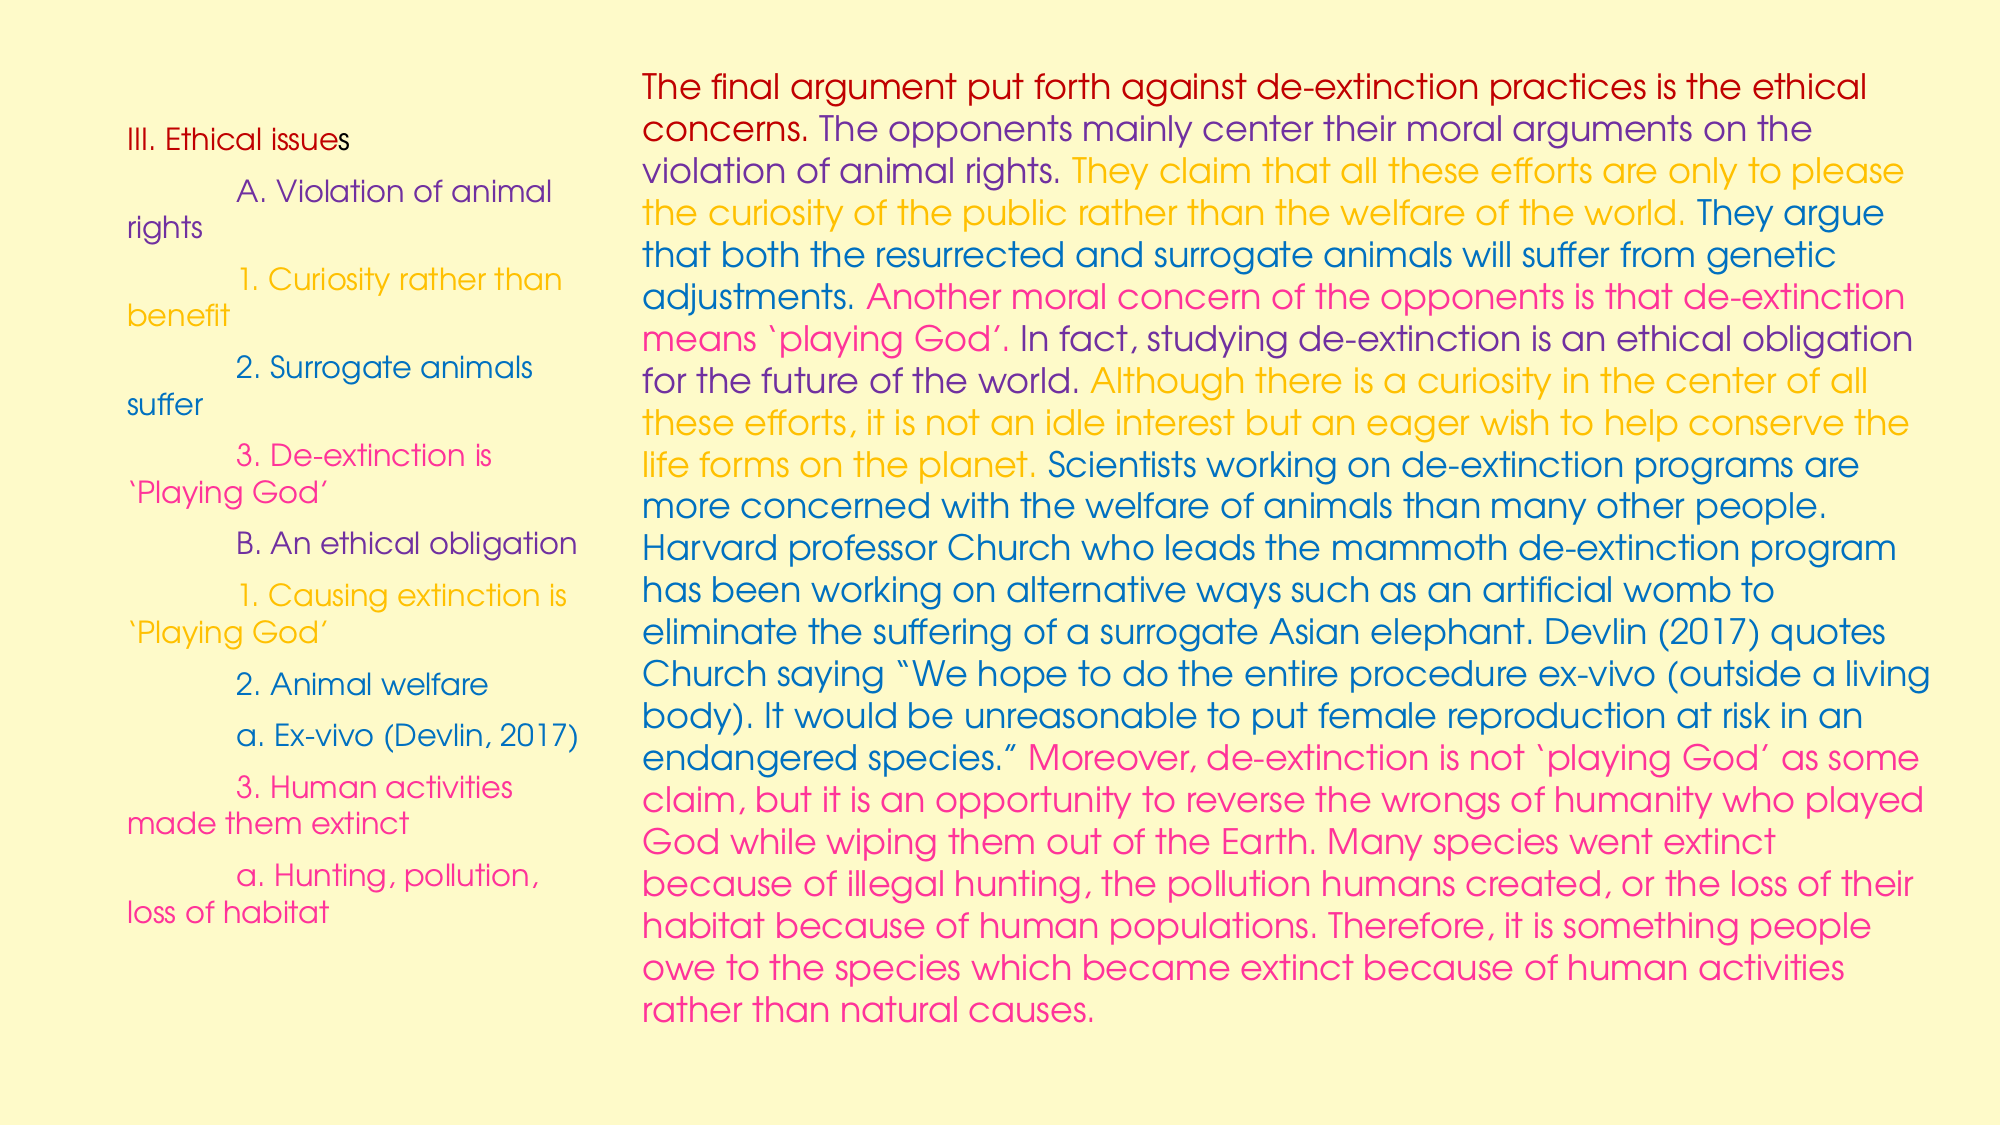

The final argument put forth against de-extinction practices is the ethical concerns. The opponents mainly center their moral arguments on the violation of animal rights. They claim that all these efforts are only to please the curiosity of the public rather than the welfare of the world. They argue that both the resurrected and surrogate animals will suffer from genetic adjustments. Another moral concern of the opponents is that de-extinction means ‘playing God’. In fact, studying de-extinction is an ethical obligation for the future of the world. Although there is a curiosity in the center of all these efforts, it is not an idle interest but an eager wish to help conserve the life forms on the planet. Scientists working on de-extinction programs are more concerned with the welfare of animals than many other people. Harvard professor Church who leads the mammoth de-extinction program has been working on alternative ways such as an artificial womb to eliminate the suffering of a surrogate Asian elephant. Devlin (2017) quotes Church saying “We hope to do the entire procedure ex-vivo (outside a living body). It would be unreasonable to put female reproduction at risk in an endangered species.” Moreover, de-extinction is not ‘playing God’ as some claim, but it is an opportunity to reverse the wrongs of humanity who played God while wiping them out of the Earth. Many species went extinct because of illegal hunting, the pollution humans created, or the loss of their habitat because of human populations. Therefore, it is something people owe to the species which became extinct because of human activities rather than natural causes.

III. Ethical issues
	A. Violation of animal rights
		1. Curiosity rather than benefit
		2. Surrogate animals suffer
		3. De-extinction is ‘Playing God’
	B. An ethical obligation
		1. Causing extinction is ‘Playing God’
		2. Animal welfare
			a. Ex-vivo (Devlin, 2017)
		3. Human activities made them extinct
			a. Hunting, pollution, loss of habitat